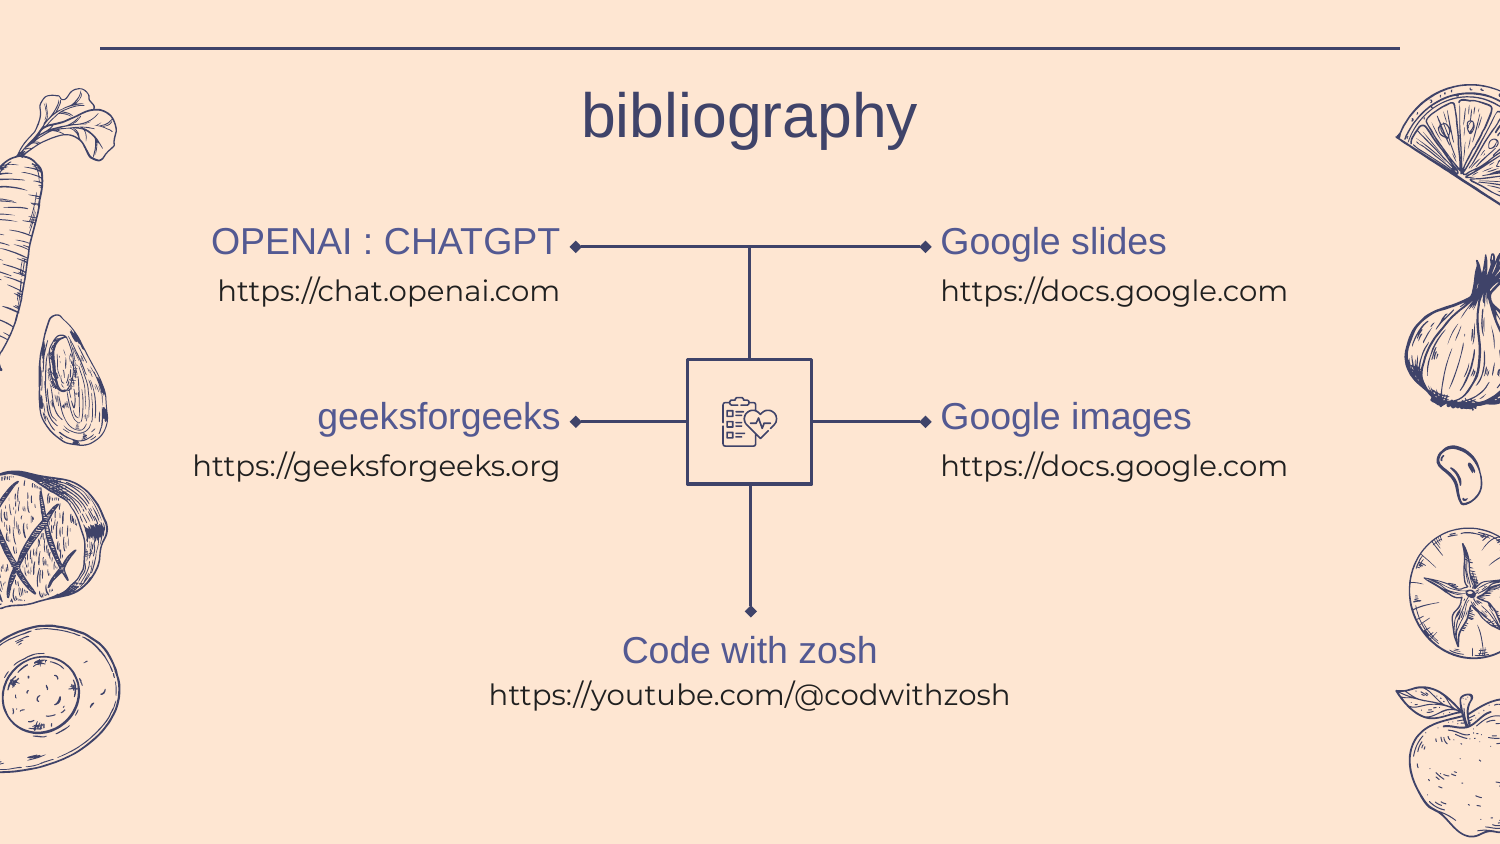

# bibliography
OPENAI : CHATGPT
Google slides
https://chat.openai.com

https://docs.google.com

geeksforgeeks
Google images

https://geeksforgeeks.org
https://docs.google.com

Code with zosh
https://youtube.com/@codwithzosh